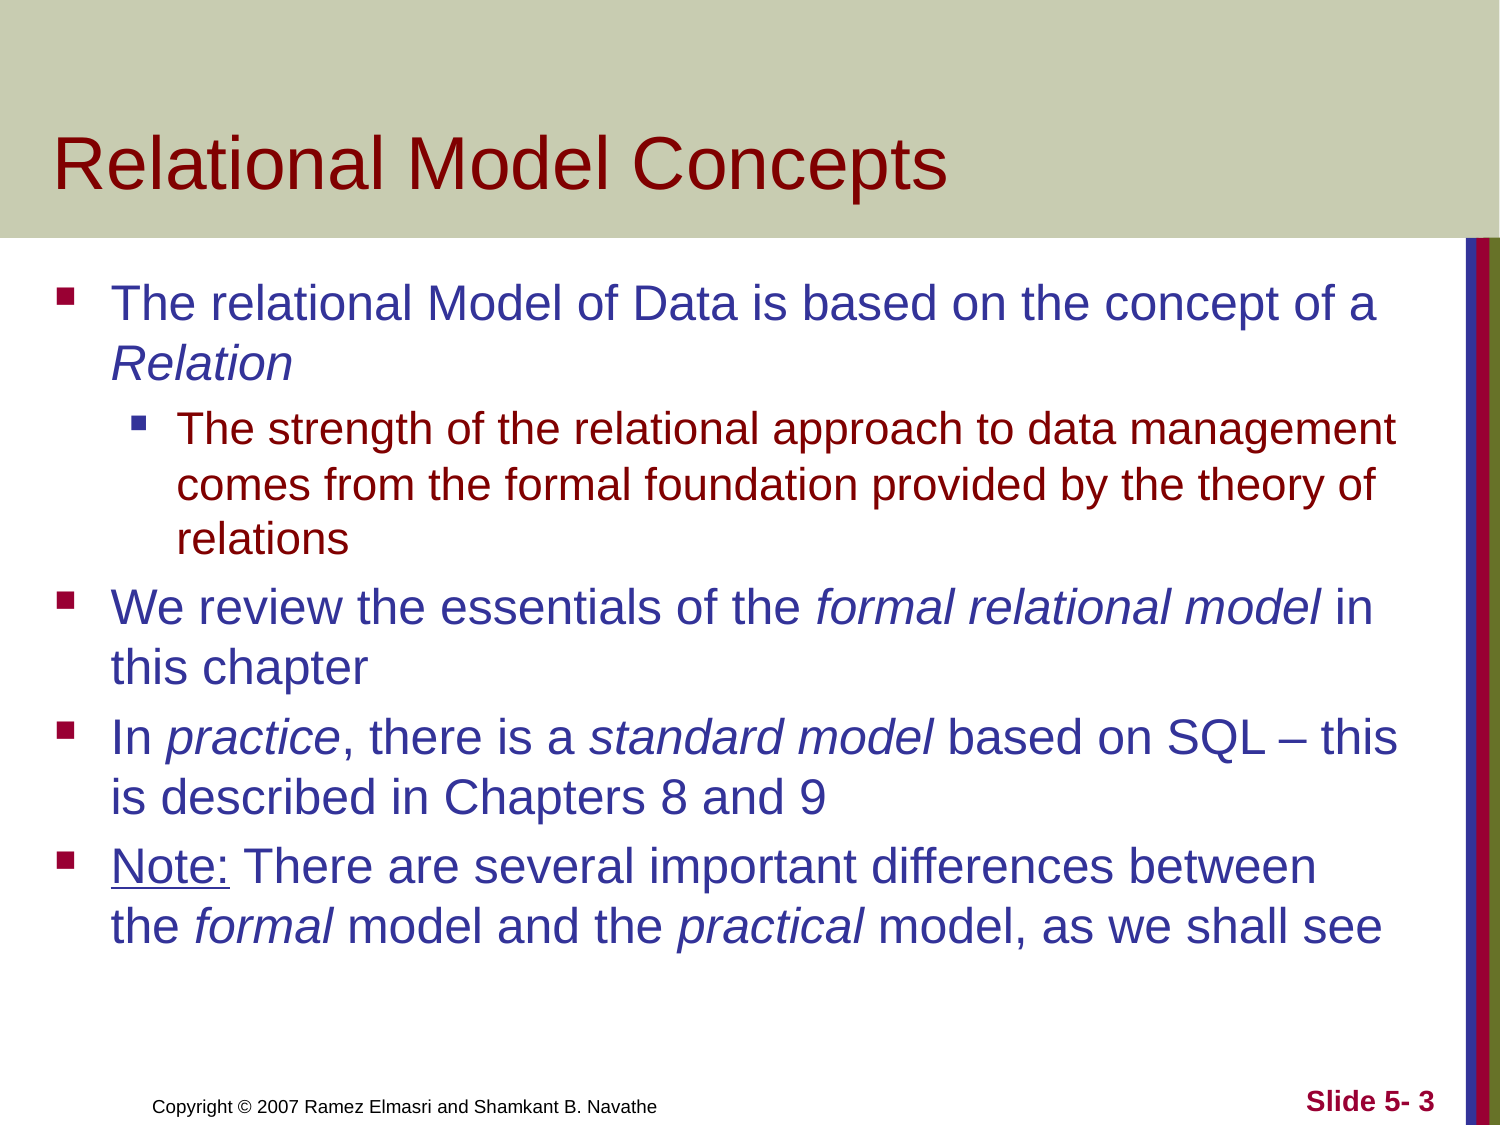

# Relational Model Concepts
The relational Model of Data is based on the concept of a Relation
The strength of the relational approach to data management comes from the formal foundation provided by the theory of relations
We review the essentials of the formal relational model in this chapter
In practice, there is a standard model based on SQL – this is described in Chapters 8 and 9
Note: There are several important differences between the formal model and the practical model, as we shall see

Slide 5- 3